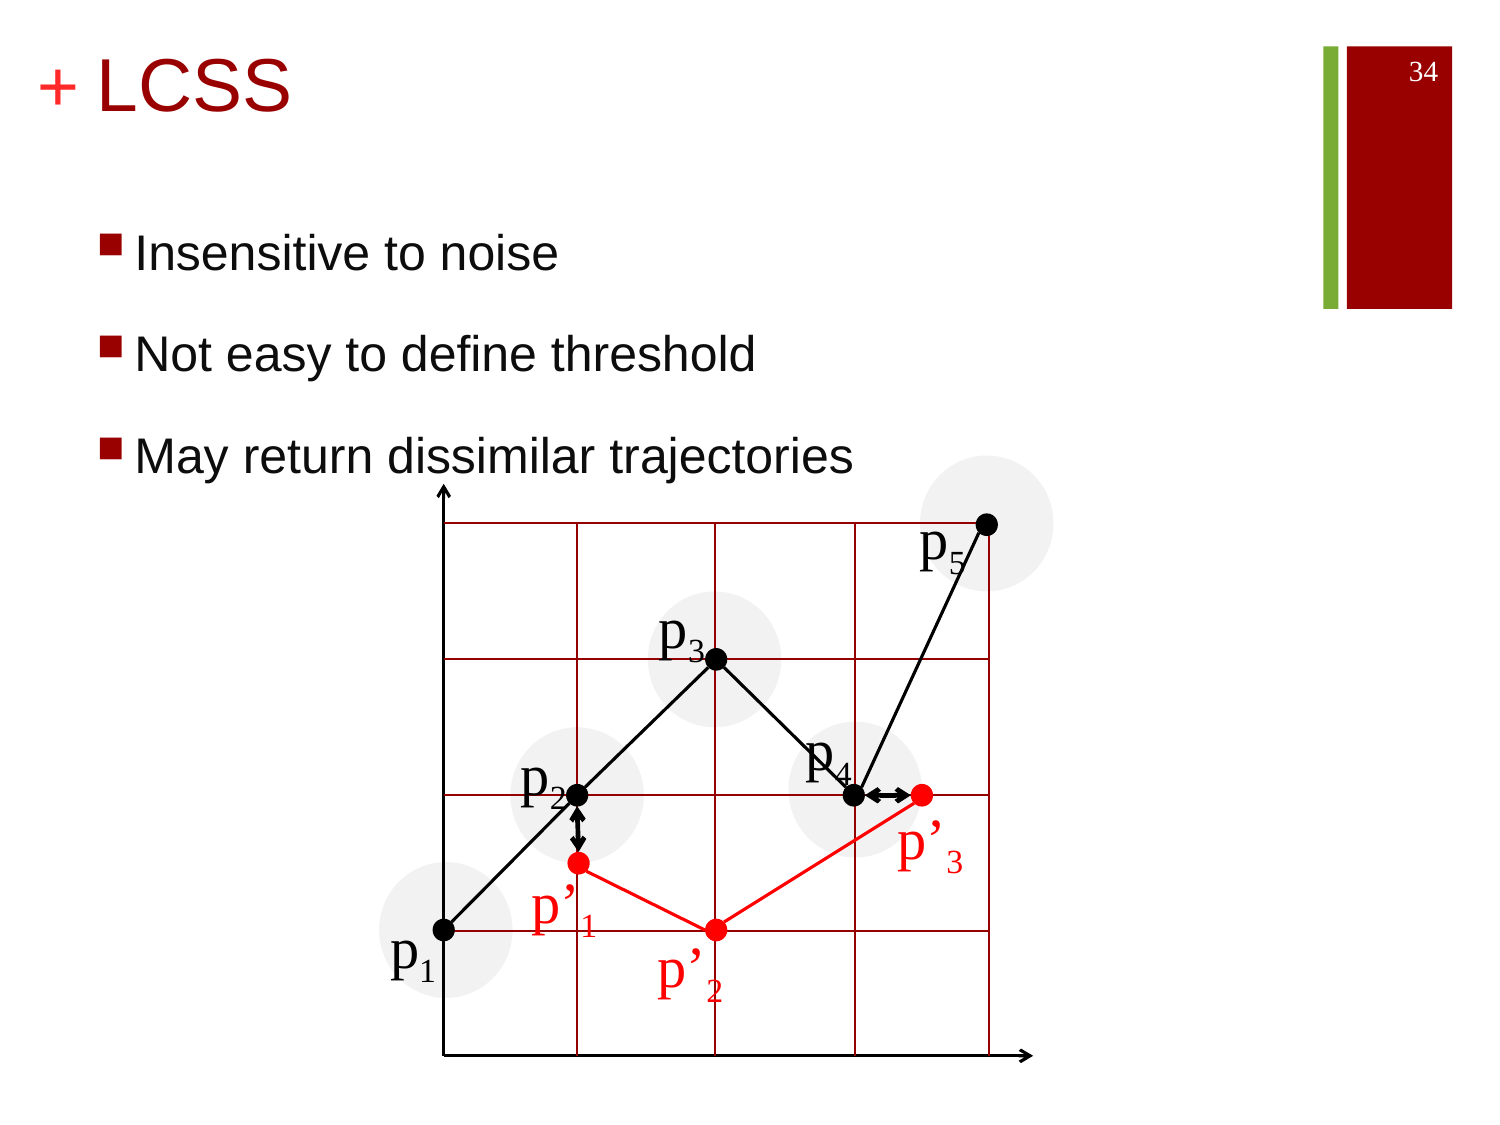

# LCSS
34
Insensitive to noise
Not easy to define threshold
May return dissimilar trajectories

p5

p3

p4

p2

p’3

p’1

p1

p’2